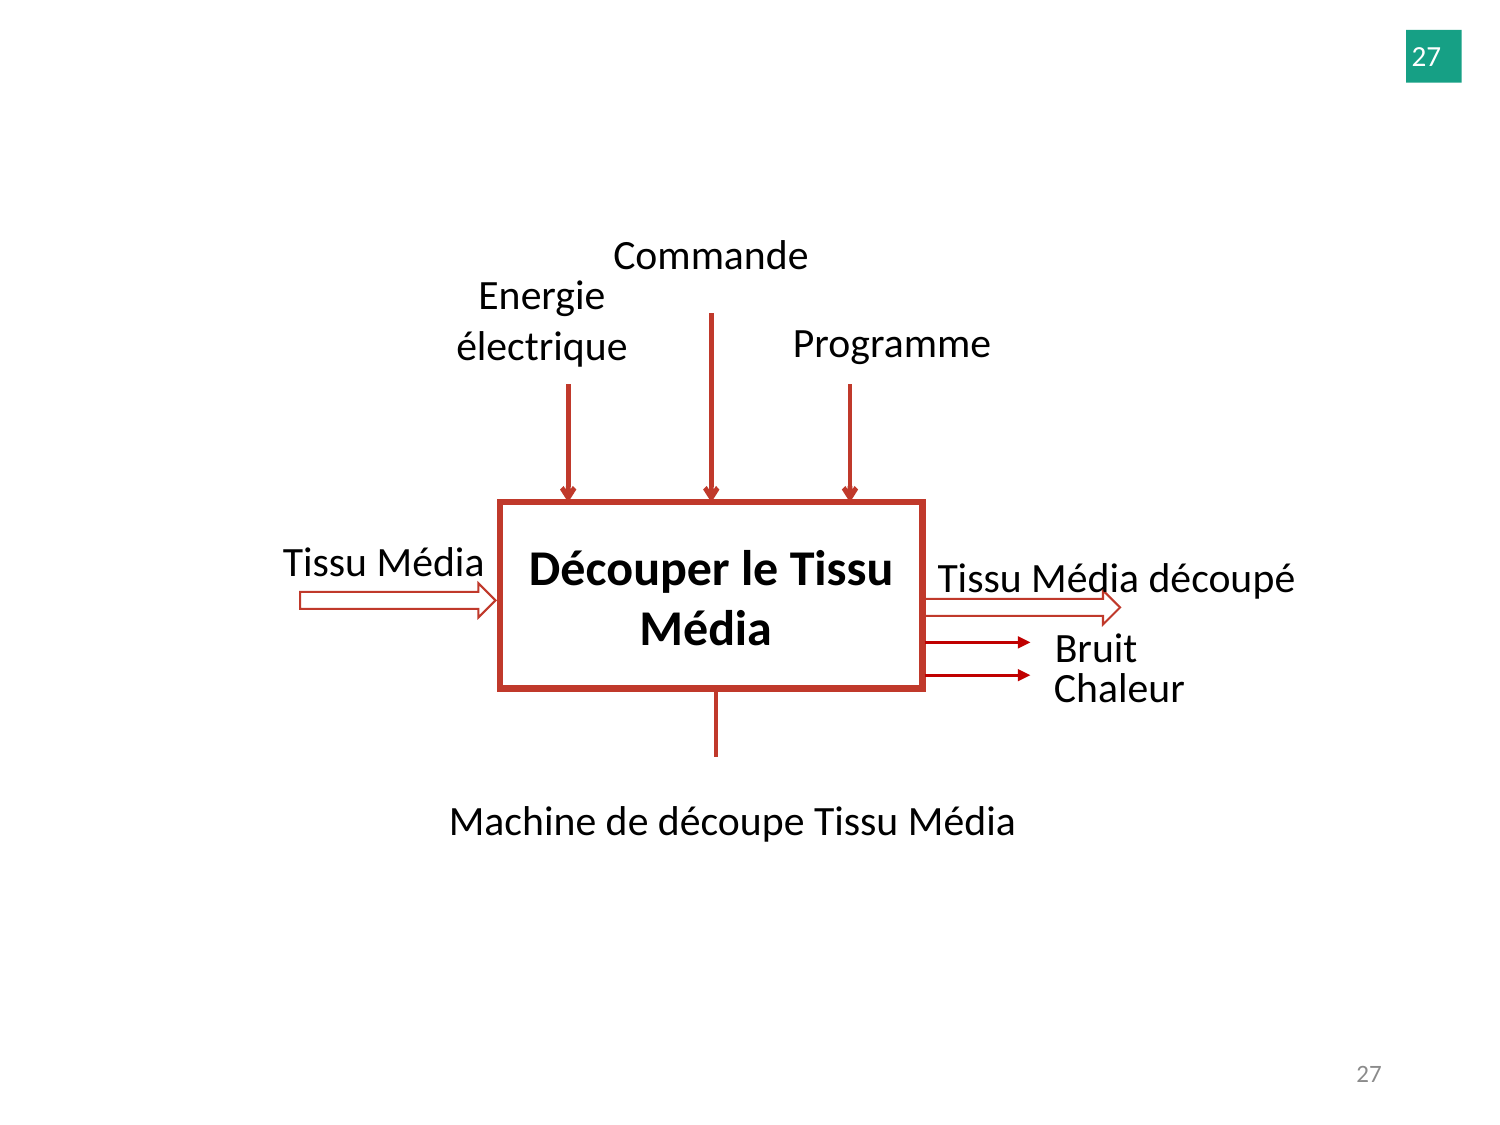

27

Commande
Energie électrique
Programme
Tissu Média découpé
Découper le Tissu Média
Tissu Média

Bruit
Chaleur
Machine de découpe Tissu Média
27